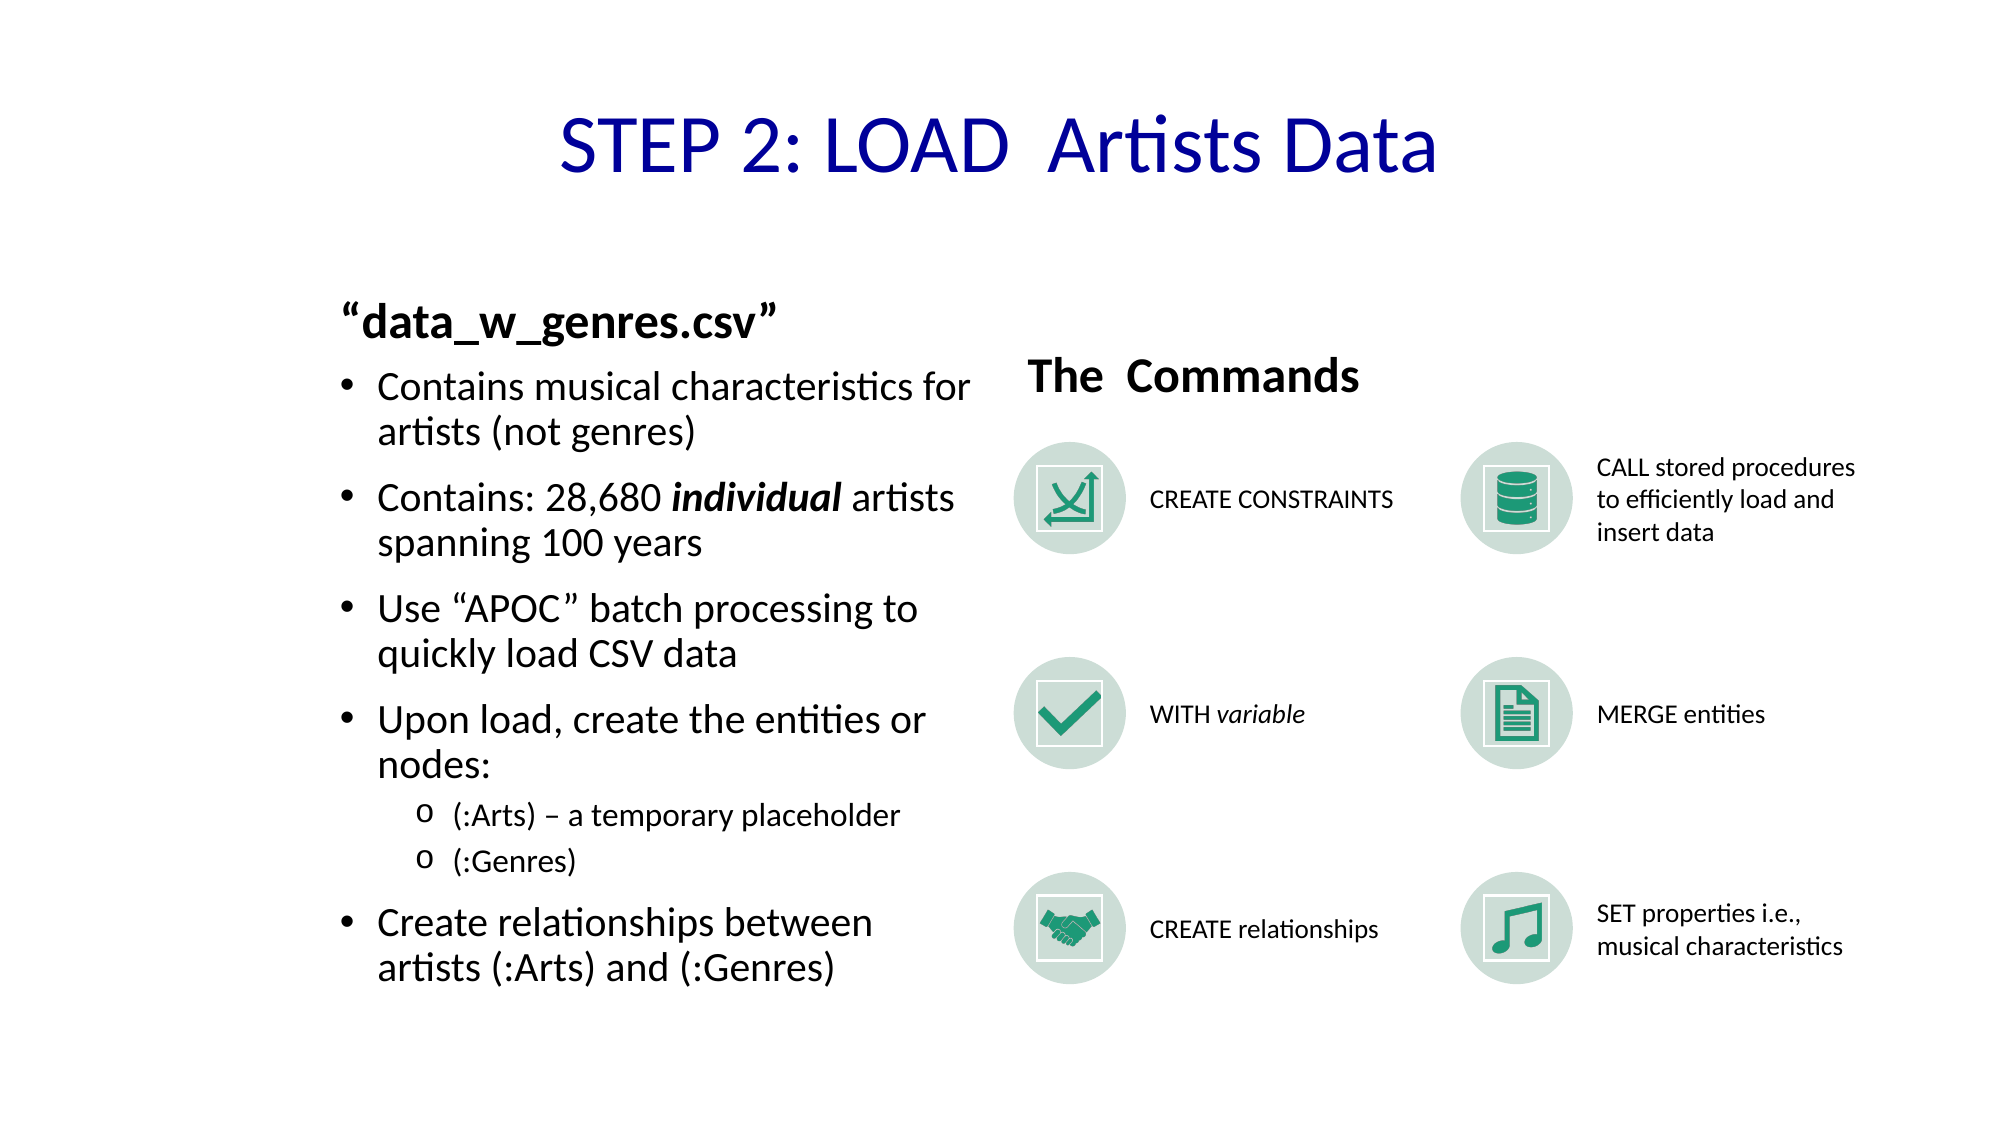

STEP 2: LOAD  Artists Data

“data_w_genres.csv”
The  Commands
Contains musical characteristics for artists (not genres)
Contains: 28,680 individual artists spanning 100 years
Use “APOC” batch processing to quickly load CSV data
Upon load, create the entities or nodes:
(:Arts) – a temporary placeholder
(:Genres)
Create relationships between artists (:Arts) and (:Genres)
CREATE CONSTRAINTS
CALL stored procedures to efficiently load and insert data
WITH variable
MERGE entities
CREATE relationships
SET properties i.e., musical characteristics